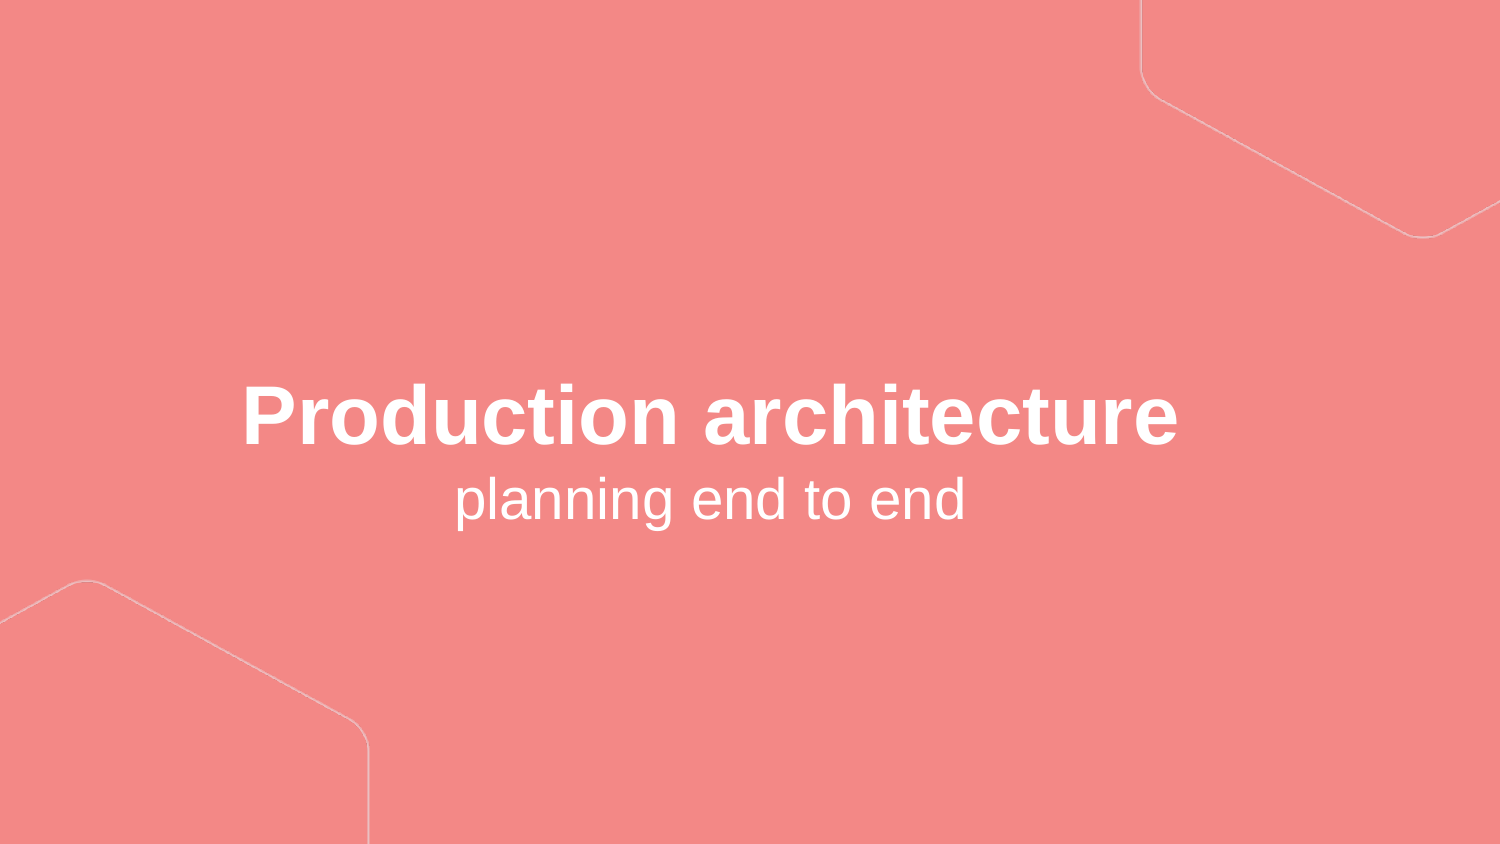

# Production architecture planning end to end